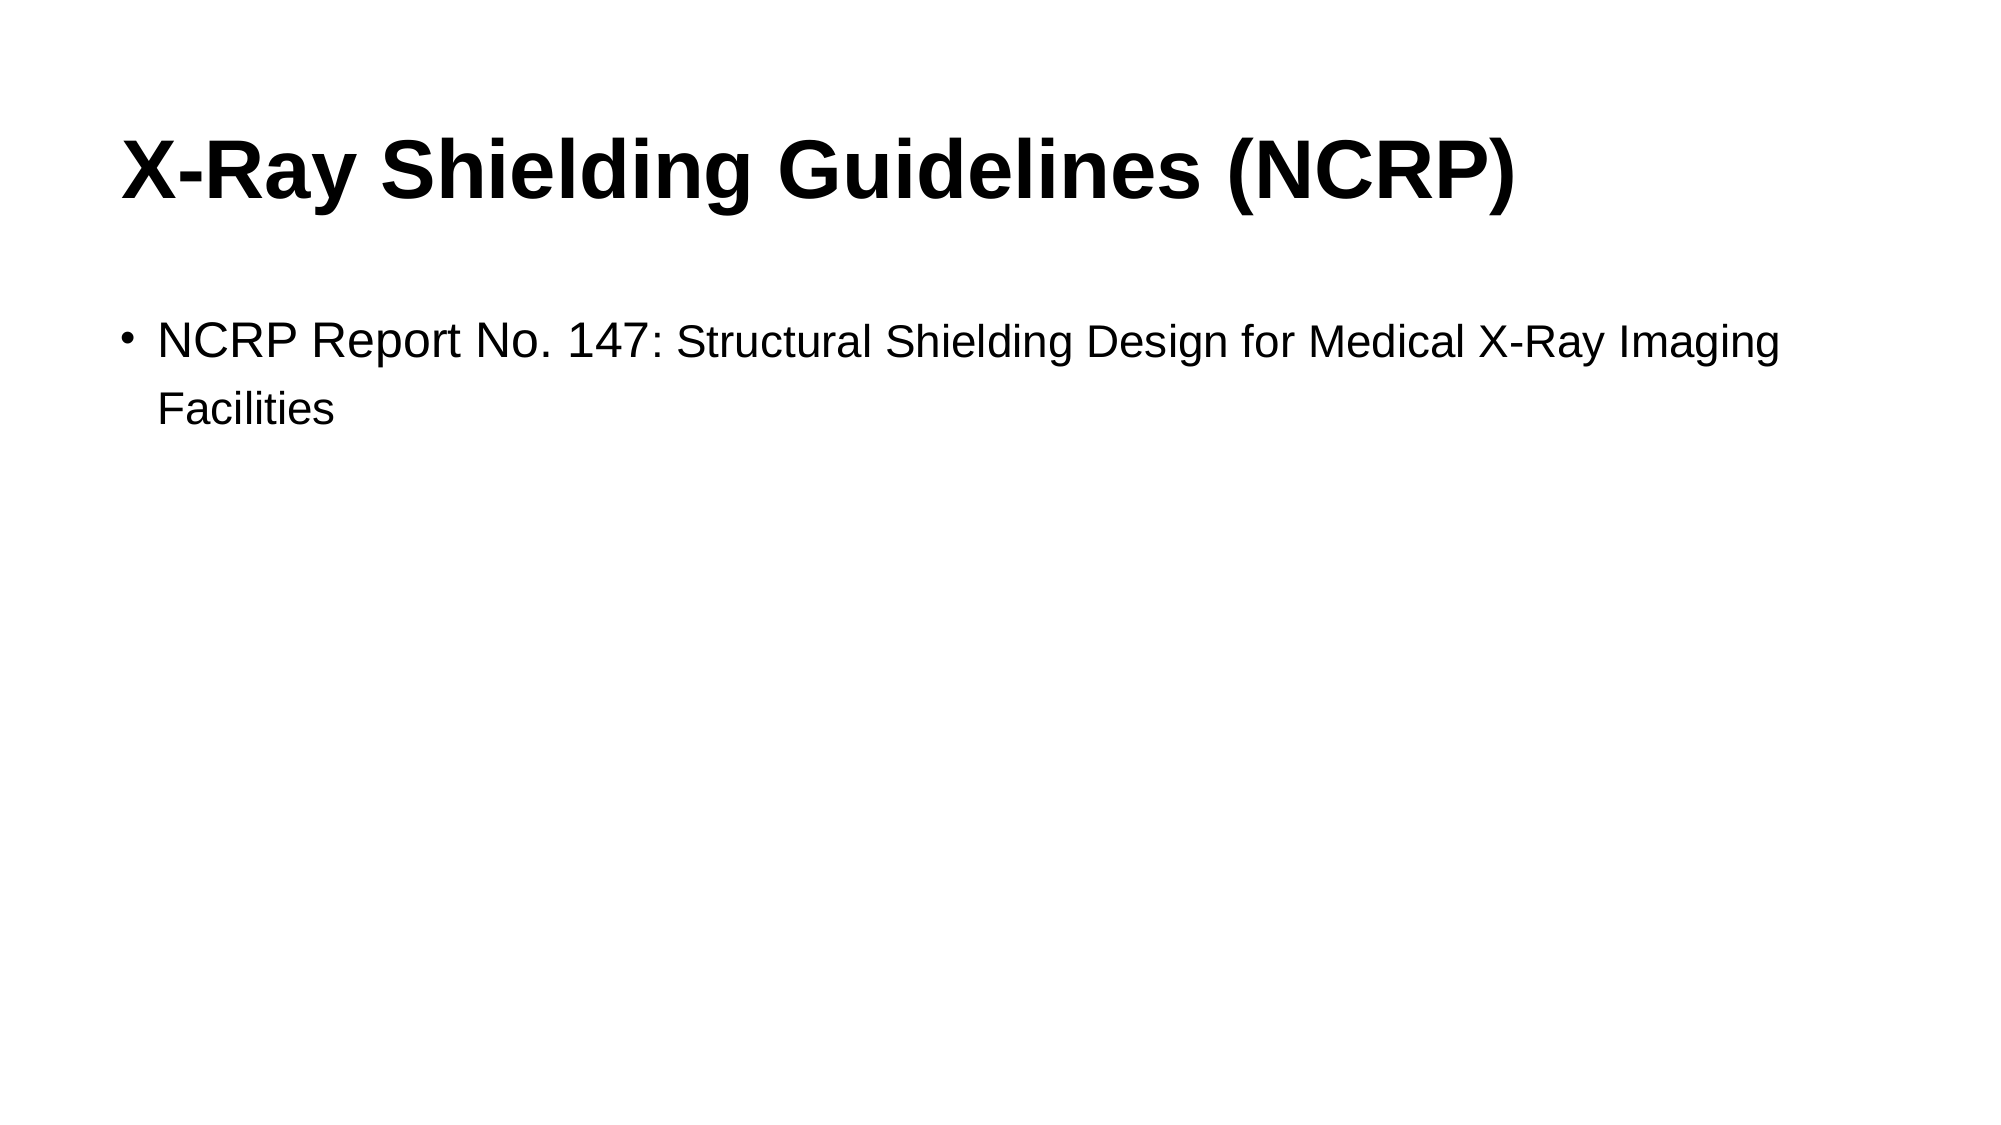

# X-Ray Shielding Guidelines (NCRP)
NCRP Report No. 147: Structural Shielding Design for Medical X-Ray Imaging Facilities
NCRP Report No. 151: Structural Shielding Design and Evaluation for Megavoltage X and Gamma ray Radiotherapy Facilities
Physicists use the above to calculate how much shielding we need to keep everyone within spec. (limits and ALARA guidelines too!)